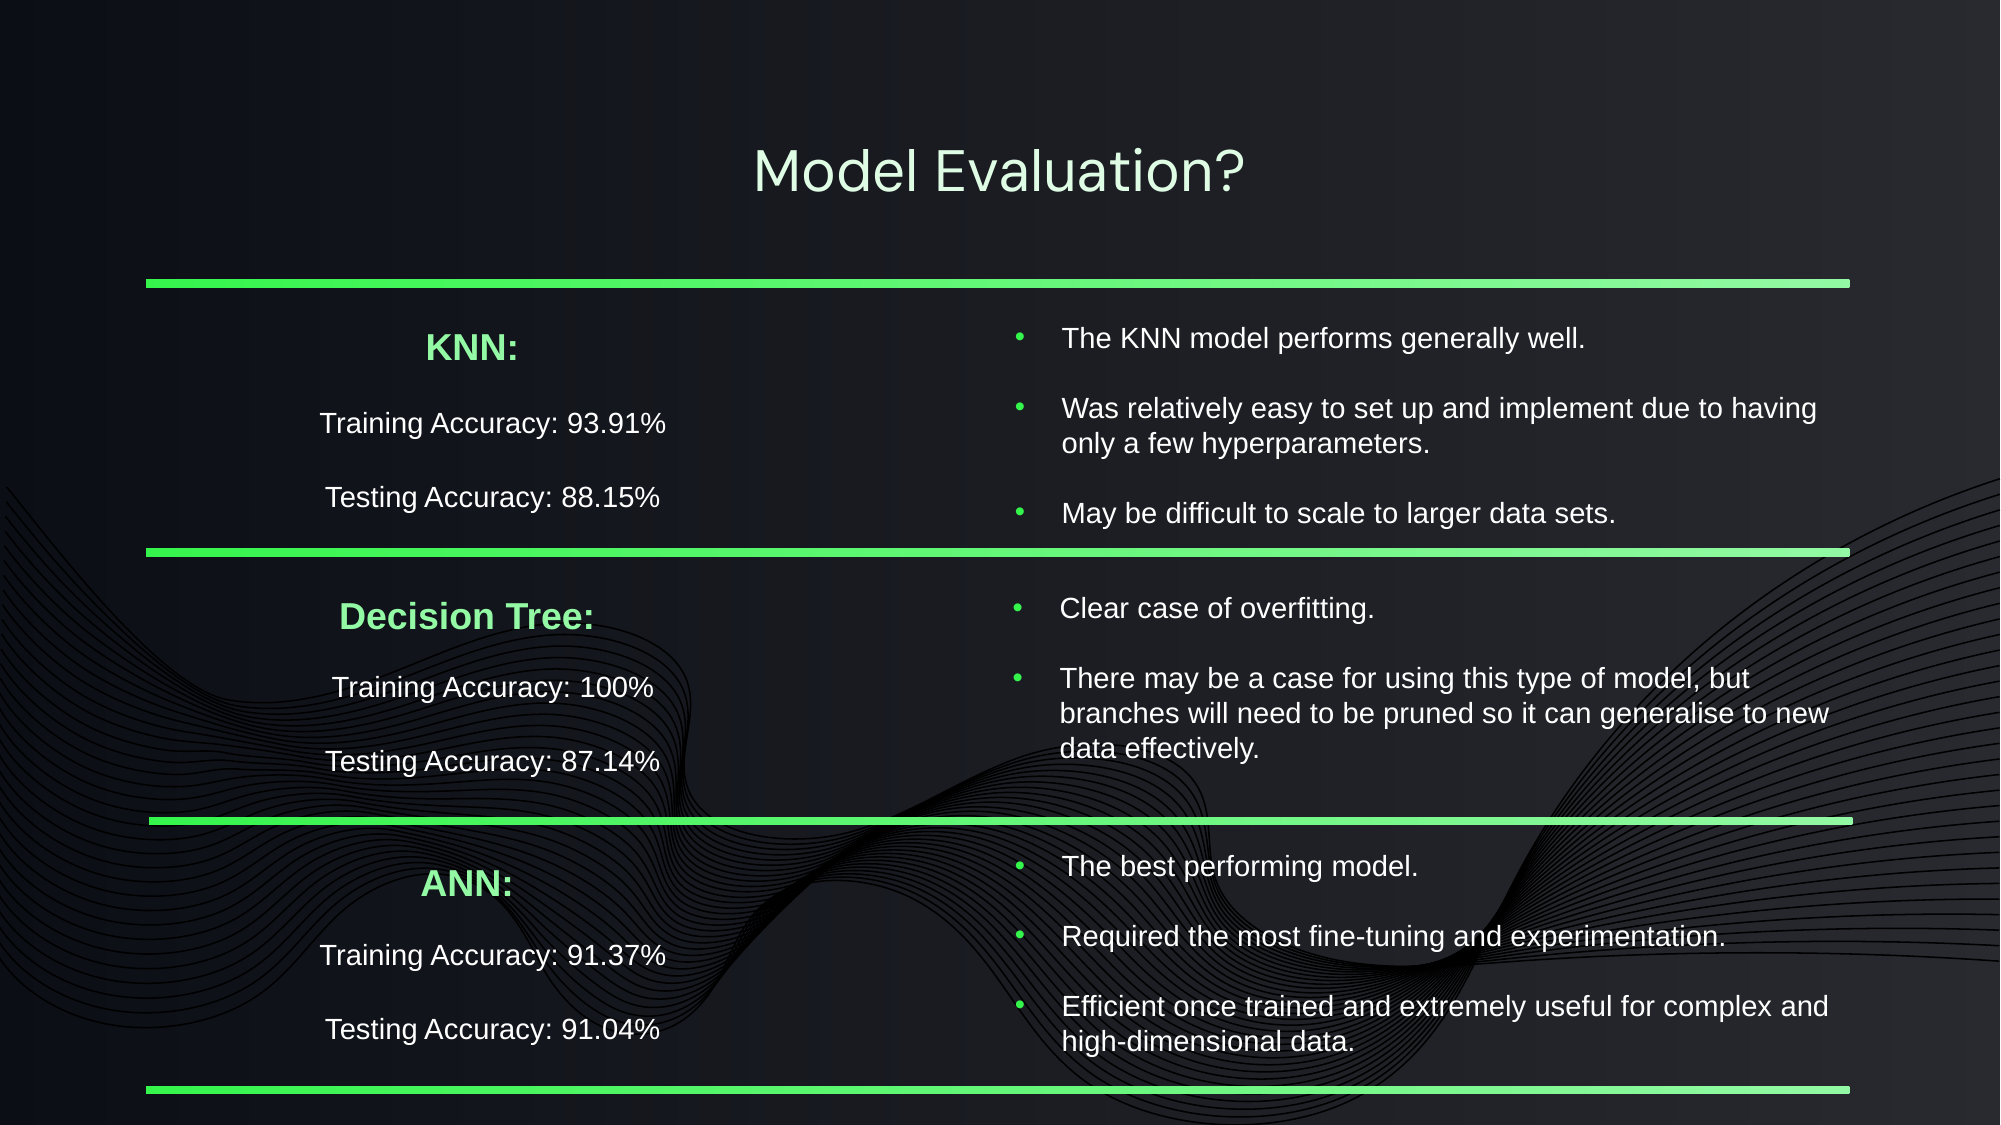

Model Evaluation?

KNN:
The KNN model performs generally well.

Was relatively easy to set up and implement due to having only a few hyperparameters.

May be difficult to scale to larger data sets.
Training Accuracy: 93.91%
Testing Accuracy: 88.15%
Decision Tree:
Clear case of overfitting.

There may be a case for using this type of model, but branches will need to be pruned so it can generalise to new data effectively.
Training Accuracy: 100%
Testing Accuracy: 87.14%
ANN:
The best performing model.

Required the most fine-tuning and experimentation.

Efficient once trained and extremely useful for complex and high-dimensional data.
Training Accuracy: 91.37%
Testing Accuracy: 91.04%